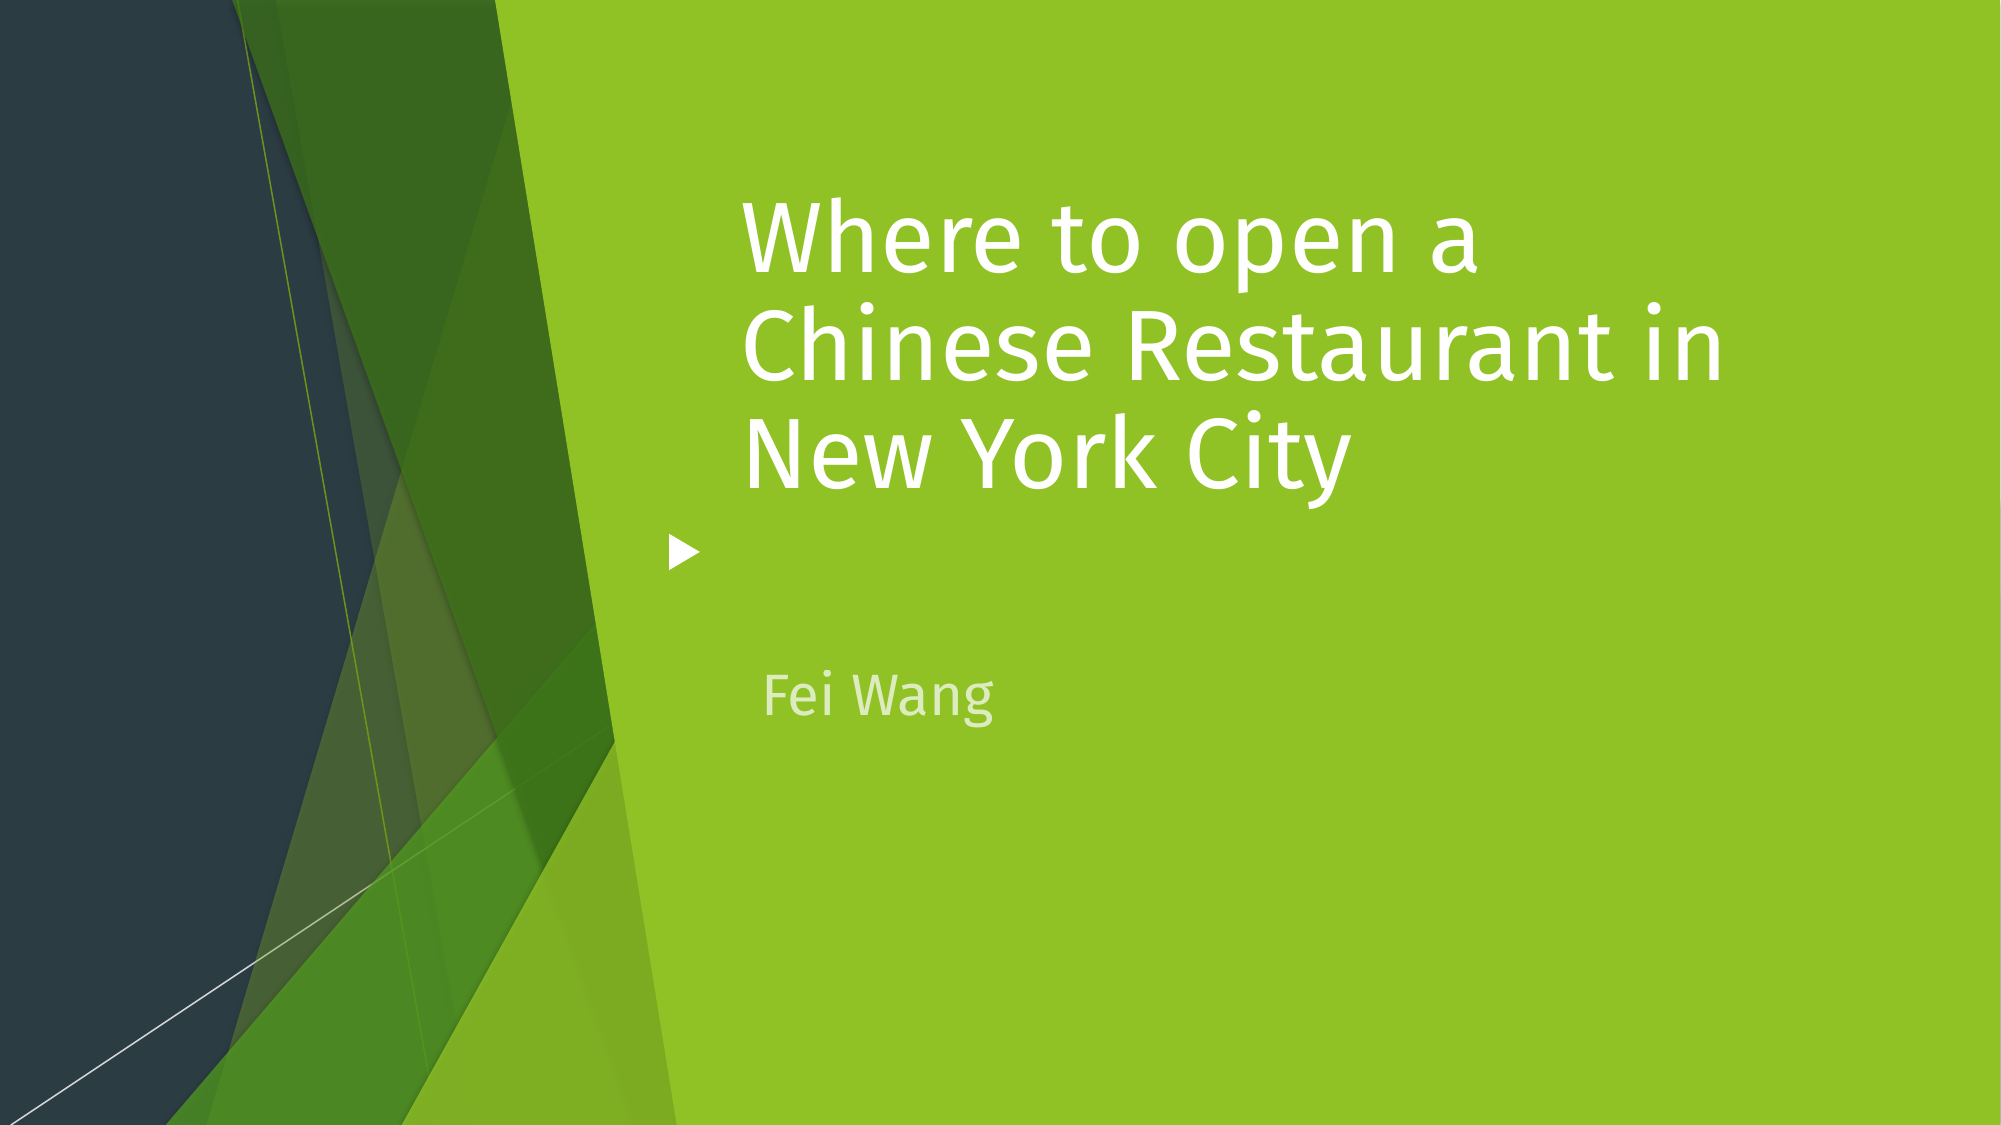

# Where to open a Chinese Restaurant in New York City

Fei Wang